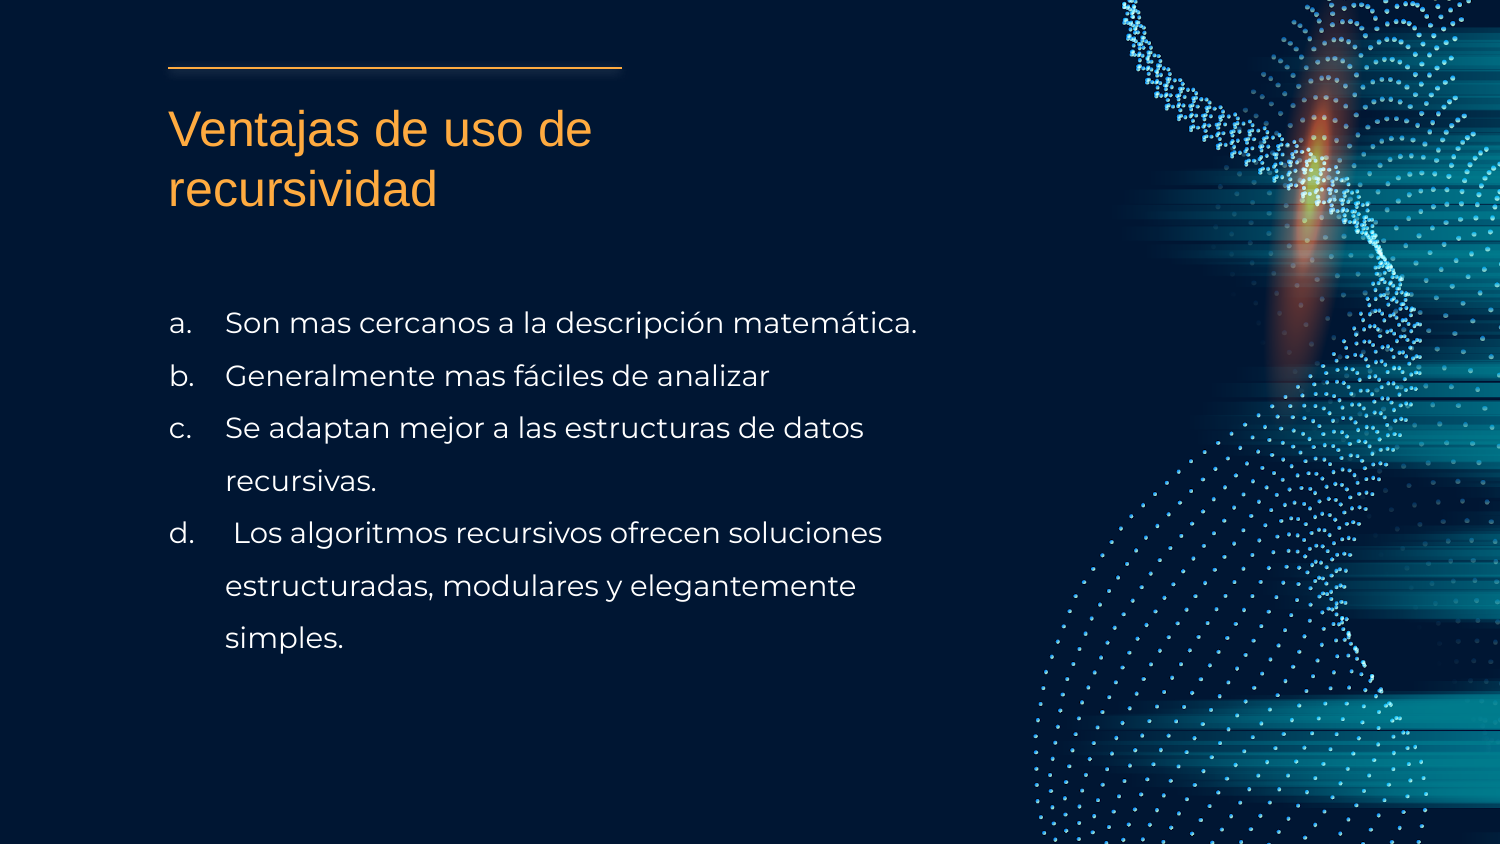

# Ventajas de uso de recursividad
Son mas cercanos a la descripción matemática.
Generalmente mas fáciles de analizar
Se adaptan mejor a las estructuras de datos recursivas.
 Los algoritmos recursivos ofrecen soluciones estructuradas, modulares y elegantemente simples.